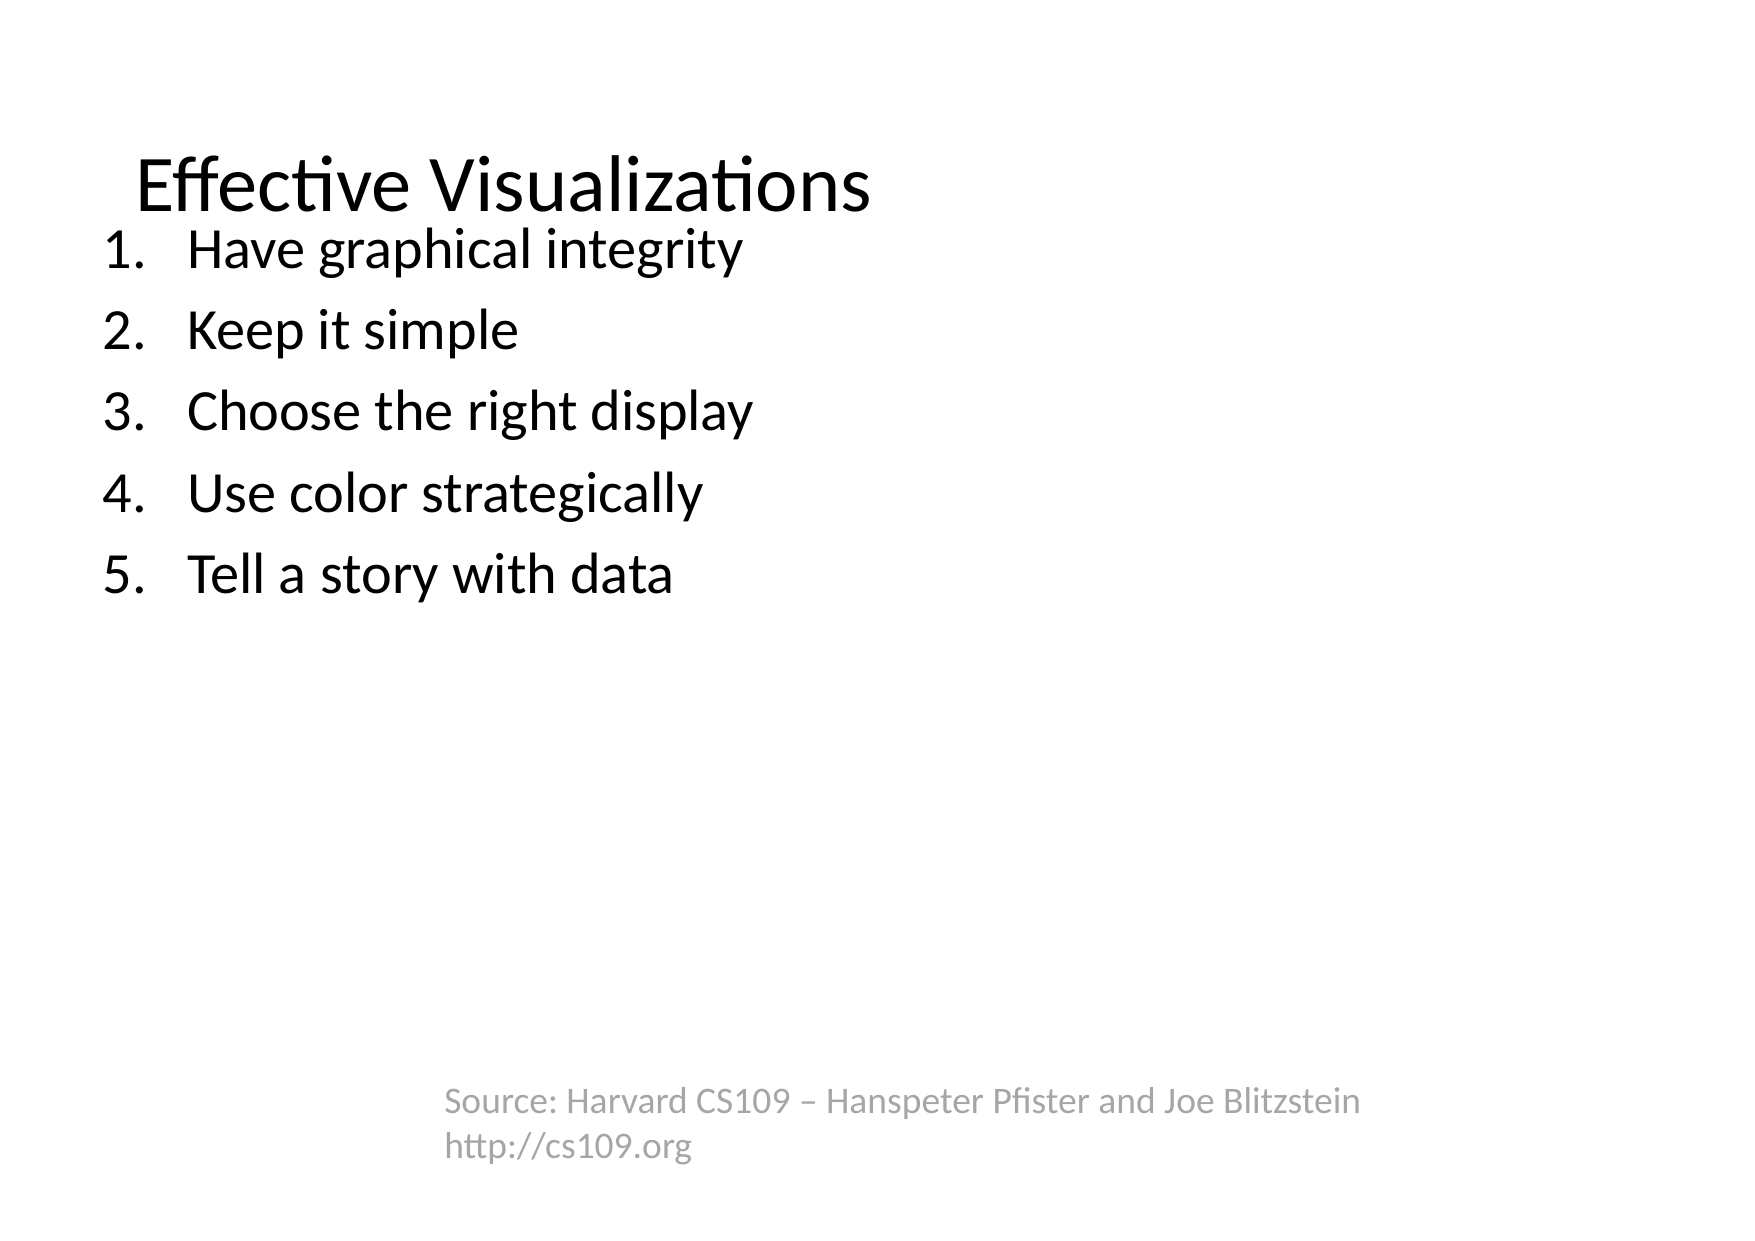

# Effective Visualizations
Have graphical integrity
Keep it simple
Choose the right display
Use color strategically
Tell a story with data
Source: Harvard CS109 – Hanspeter Pfister and Joe Blitzstein
http://cs109.org
10